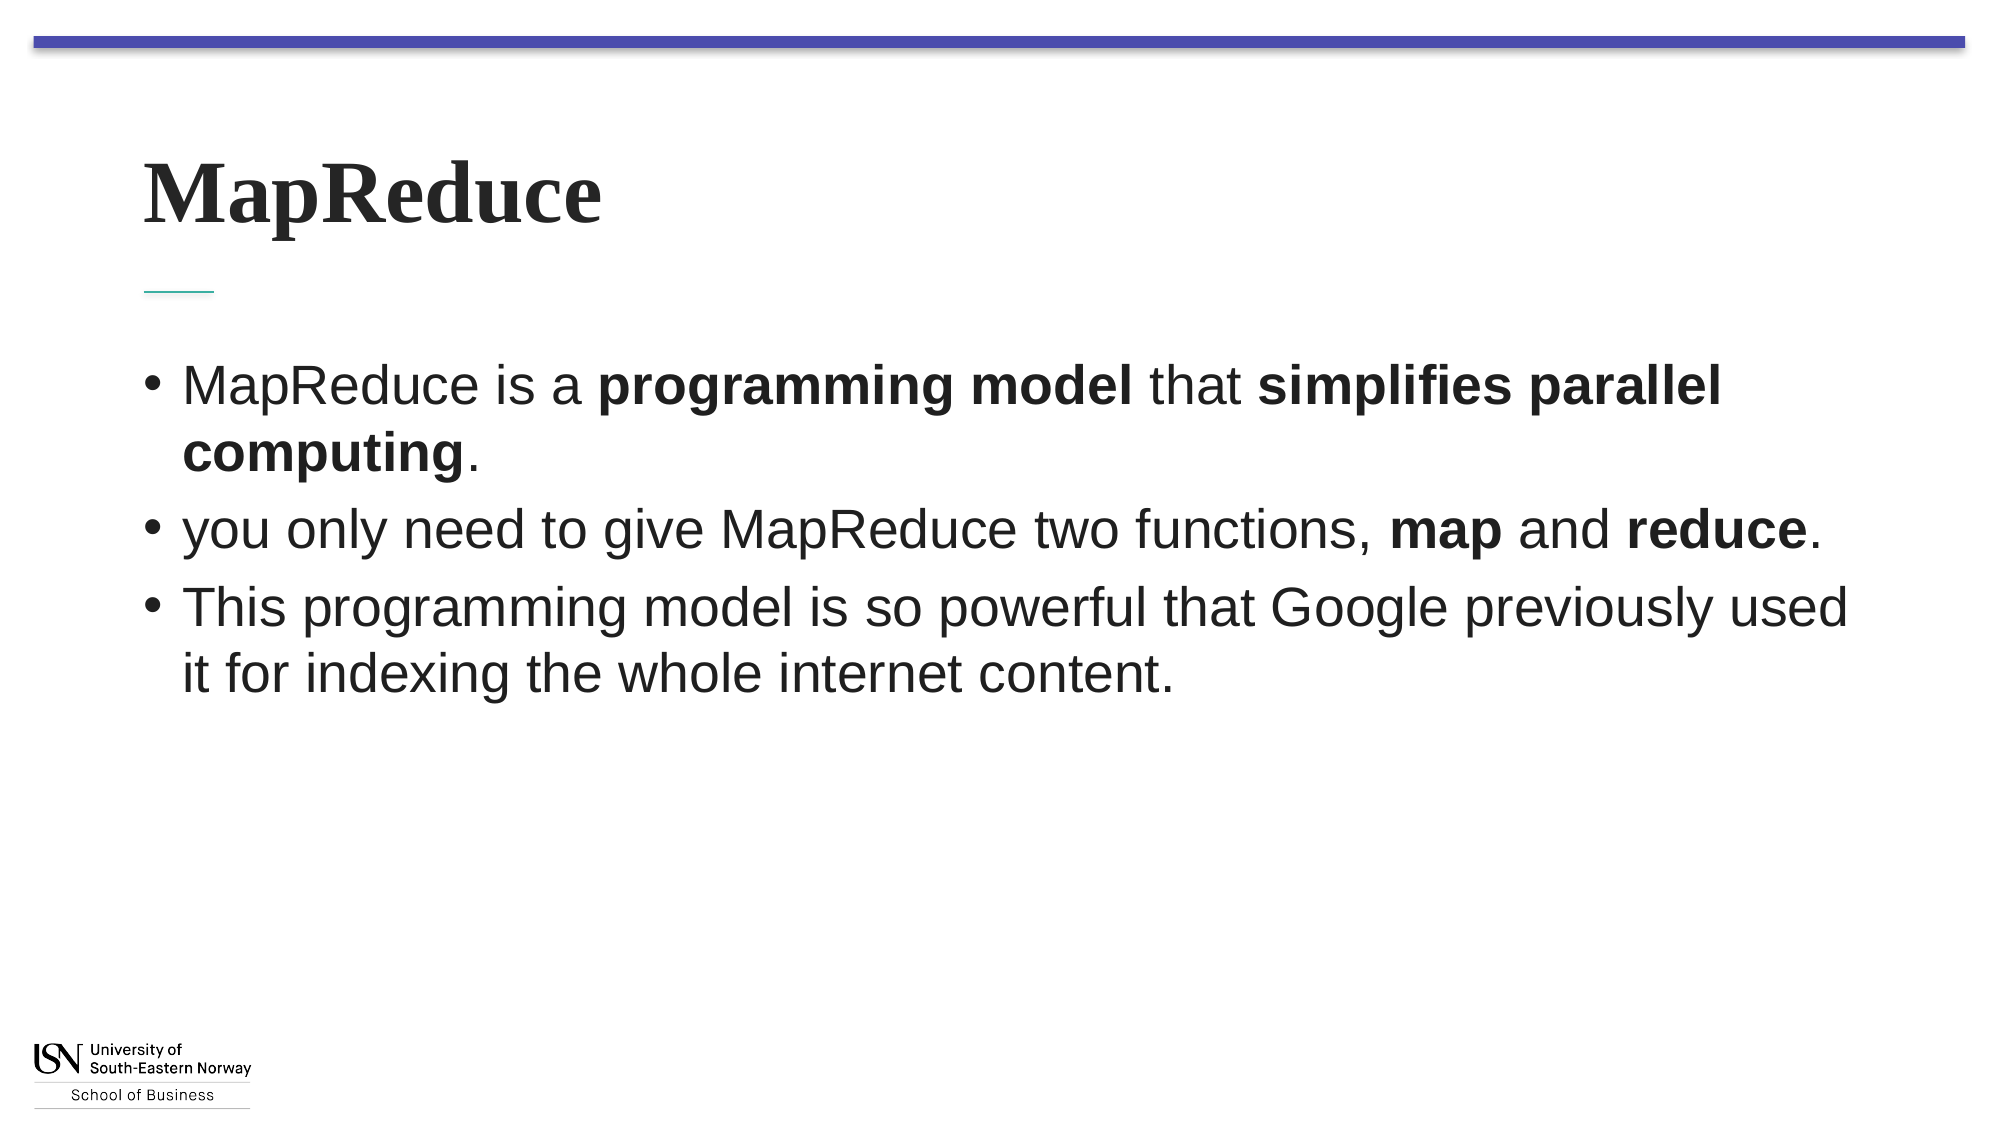

# MapReduce
MapReduce is a programming model that simplifies parallel computing.
you only need to give MapReduce two functions, map and reduce.
This programming model is so powerful that Google previously used it for indexing the whole internet content.